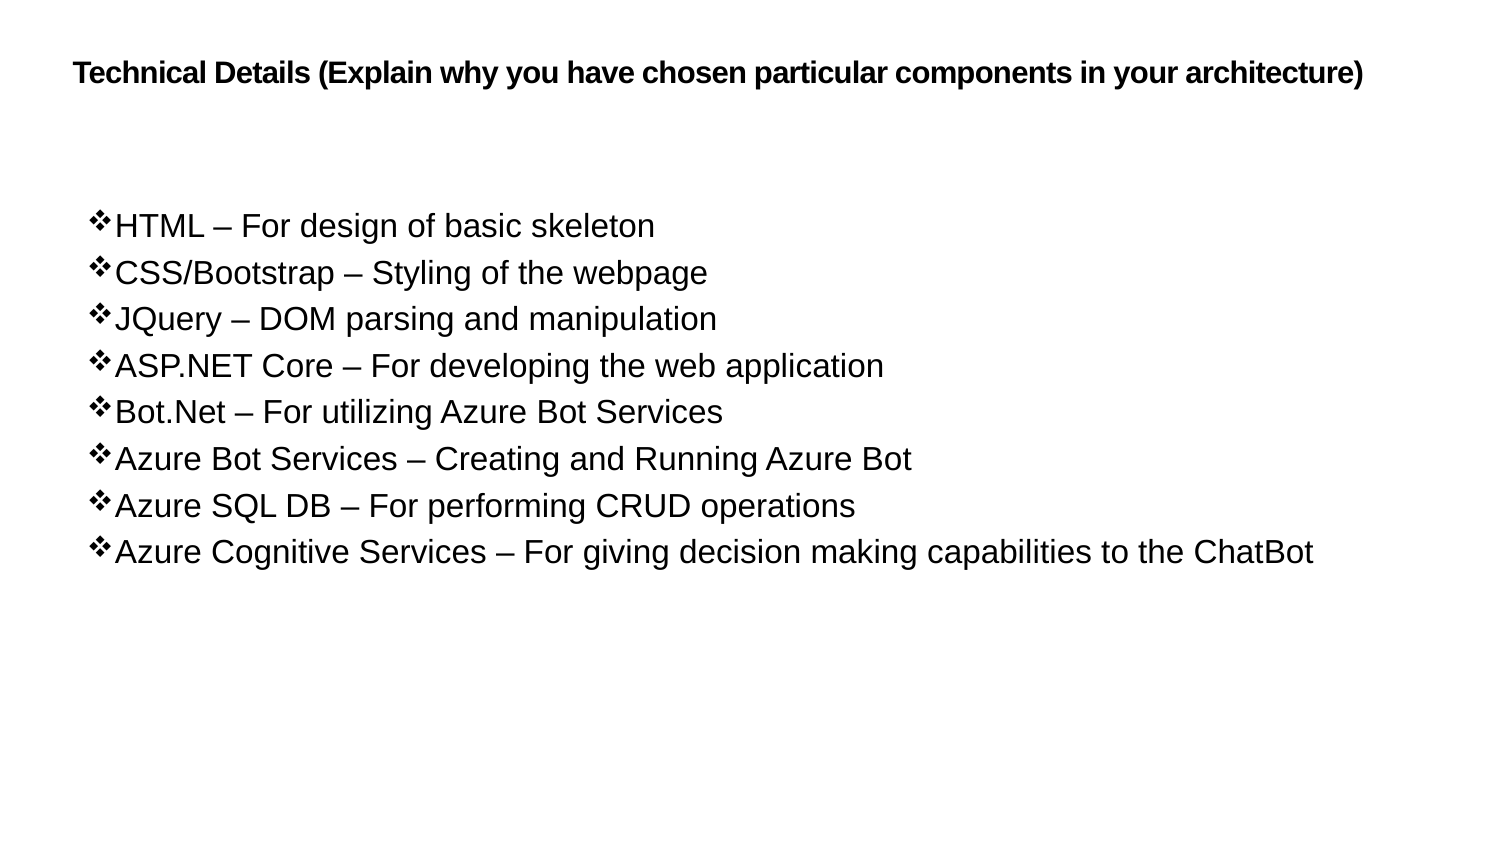

# Technical Details (Explain why you have chosen particular components in your architecture)
HTML – For design of basic skeleton
CSS/Bootstrap – Styling of the webpage
JQuery – DOM parsing and manipulation
ASP.NET Core – For developing the web application
Bot.Net – For utilizing Azure Bot Services
Azure Bot Services – Creating and Running Azure Bot
Azure SQL DB – For performing CRUD operations
Azure Cognitive Services – For giving decision making capabilities to the ChatBot